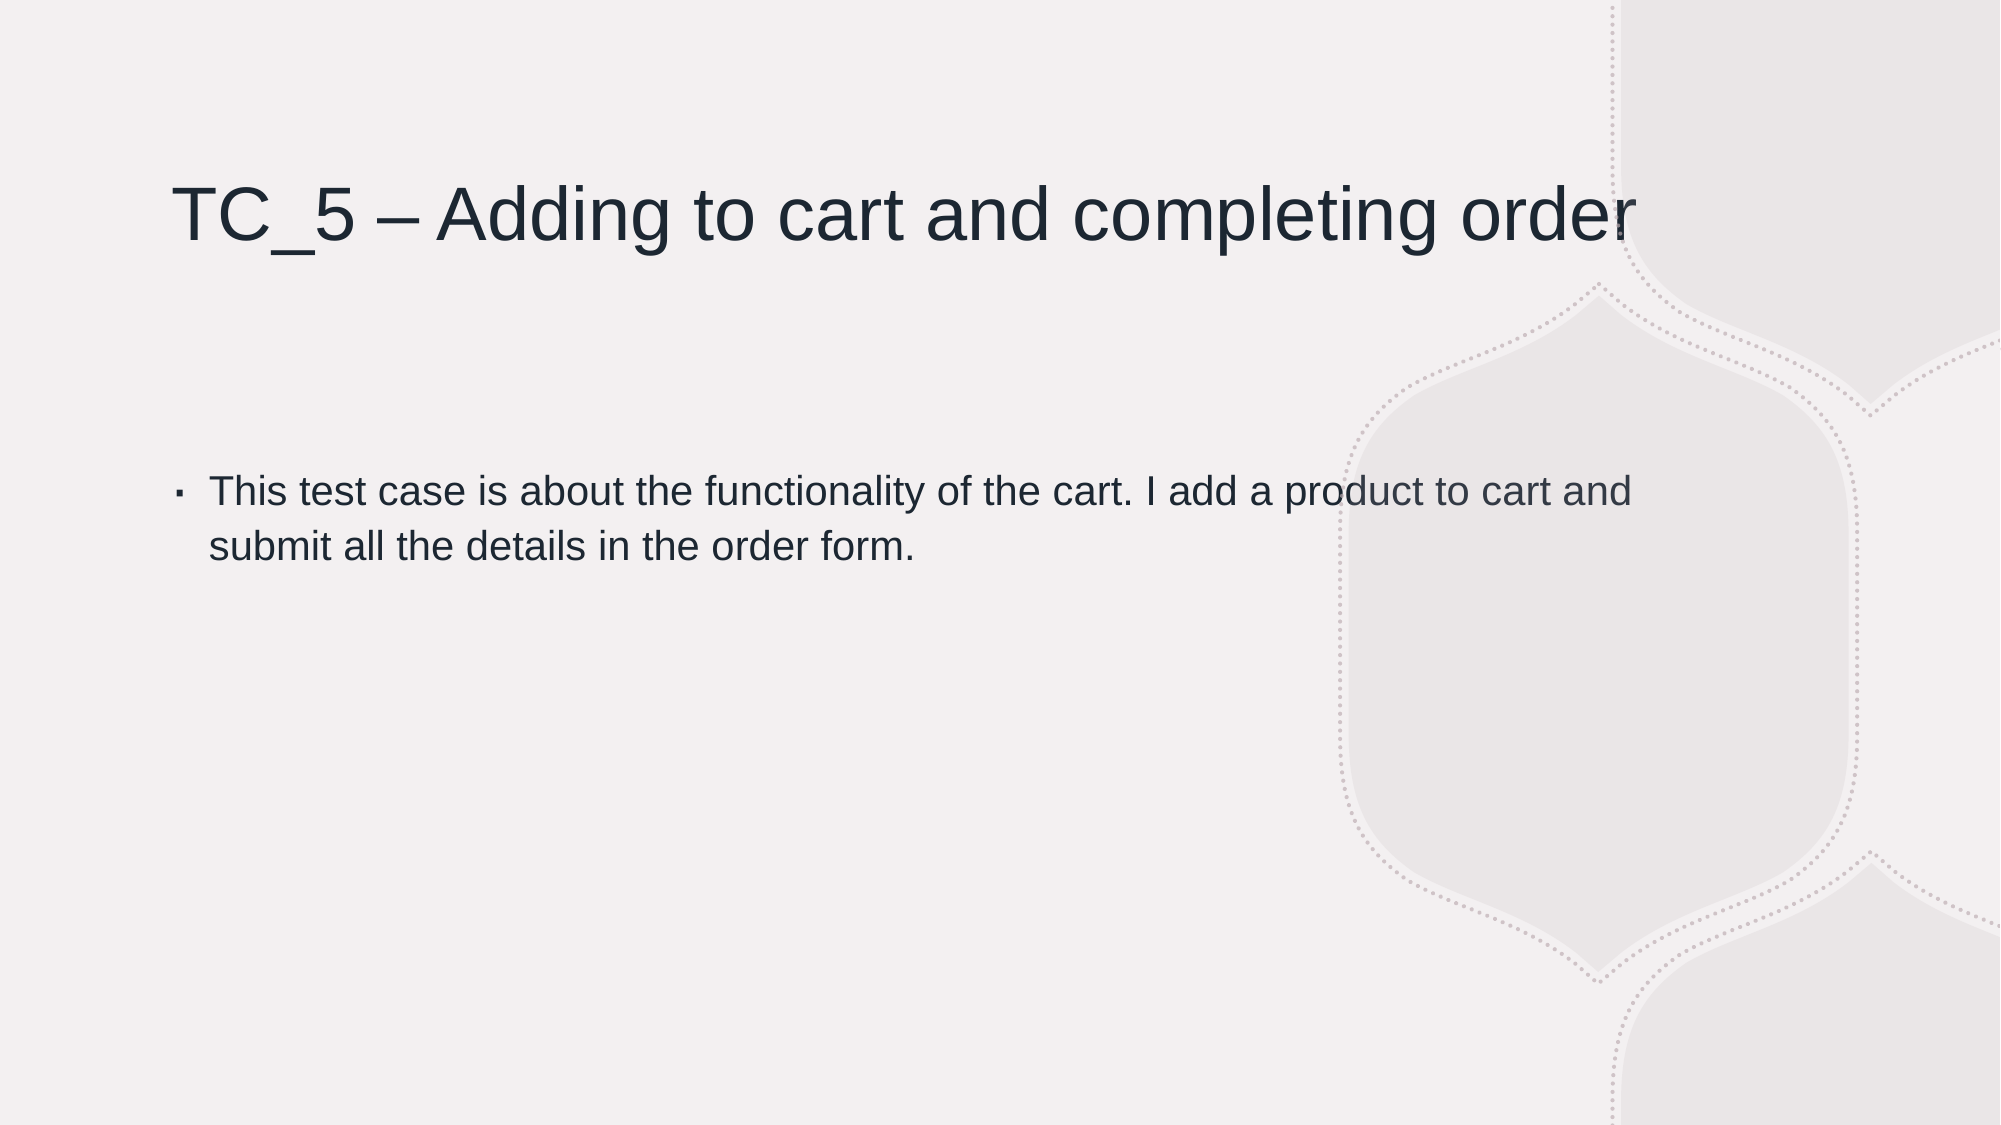

# TC_5 – Adding to cart and completing order

This test case is about the functionality of the cart. I add a product to cart and submit all the details in the order form.